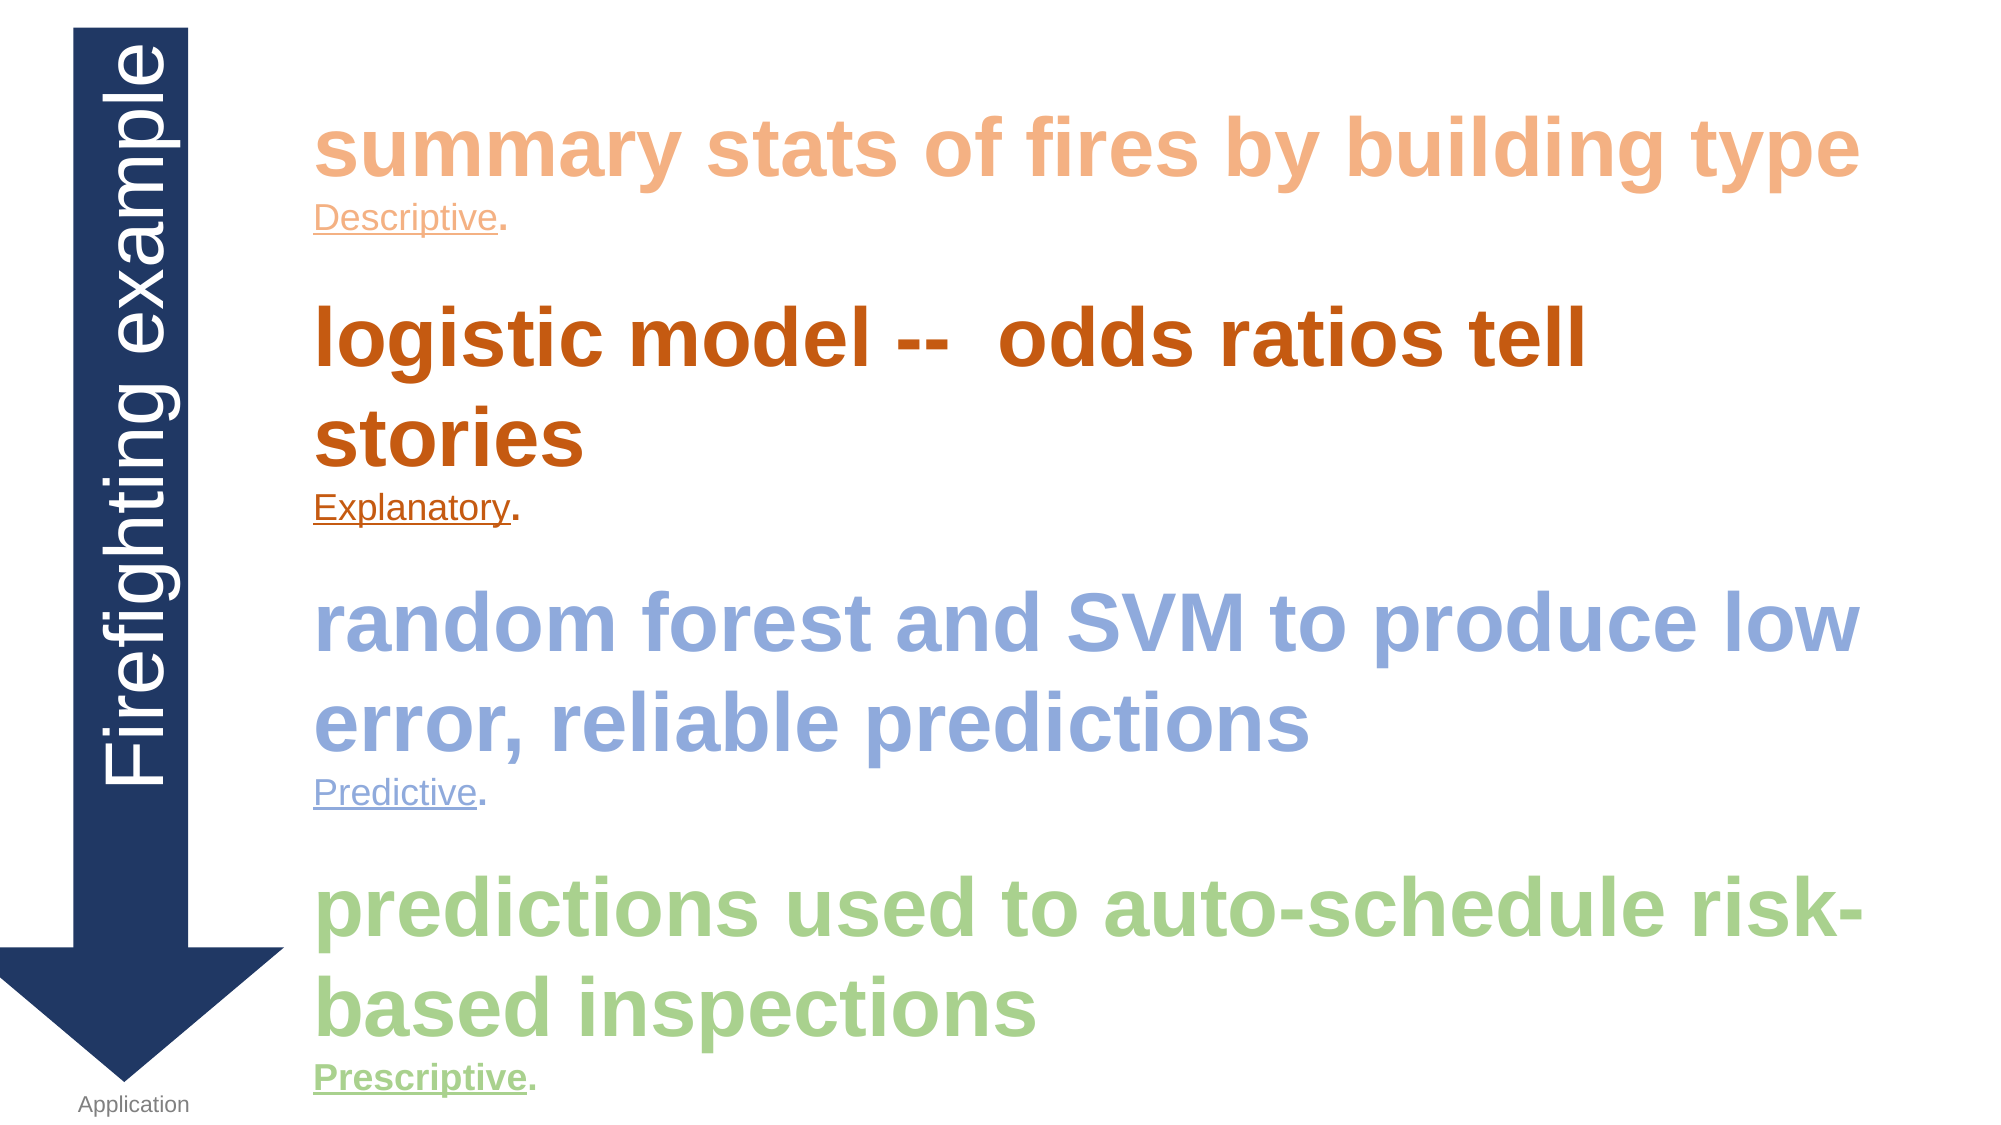

summary stats of fires by building type
Descriptive.

logistic model --  odds ratios tell stories
Explanatory.

random forest and SVM to produce low error, reliable predictions
Predictive.

predictions used to auto-schedule risk-based inspections
Prescriptive.
Firefighting example

Application